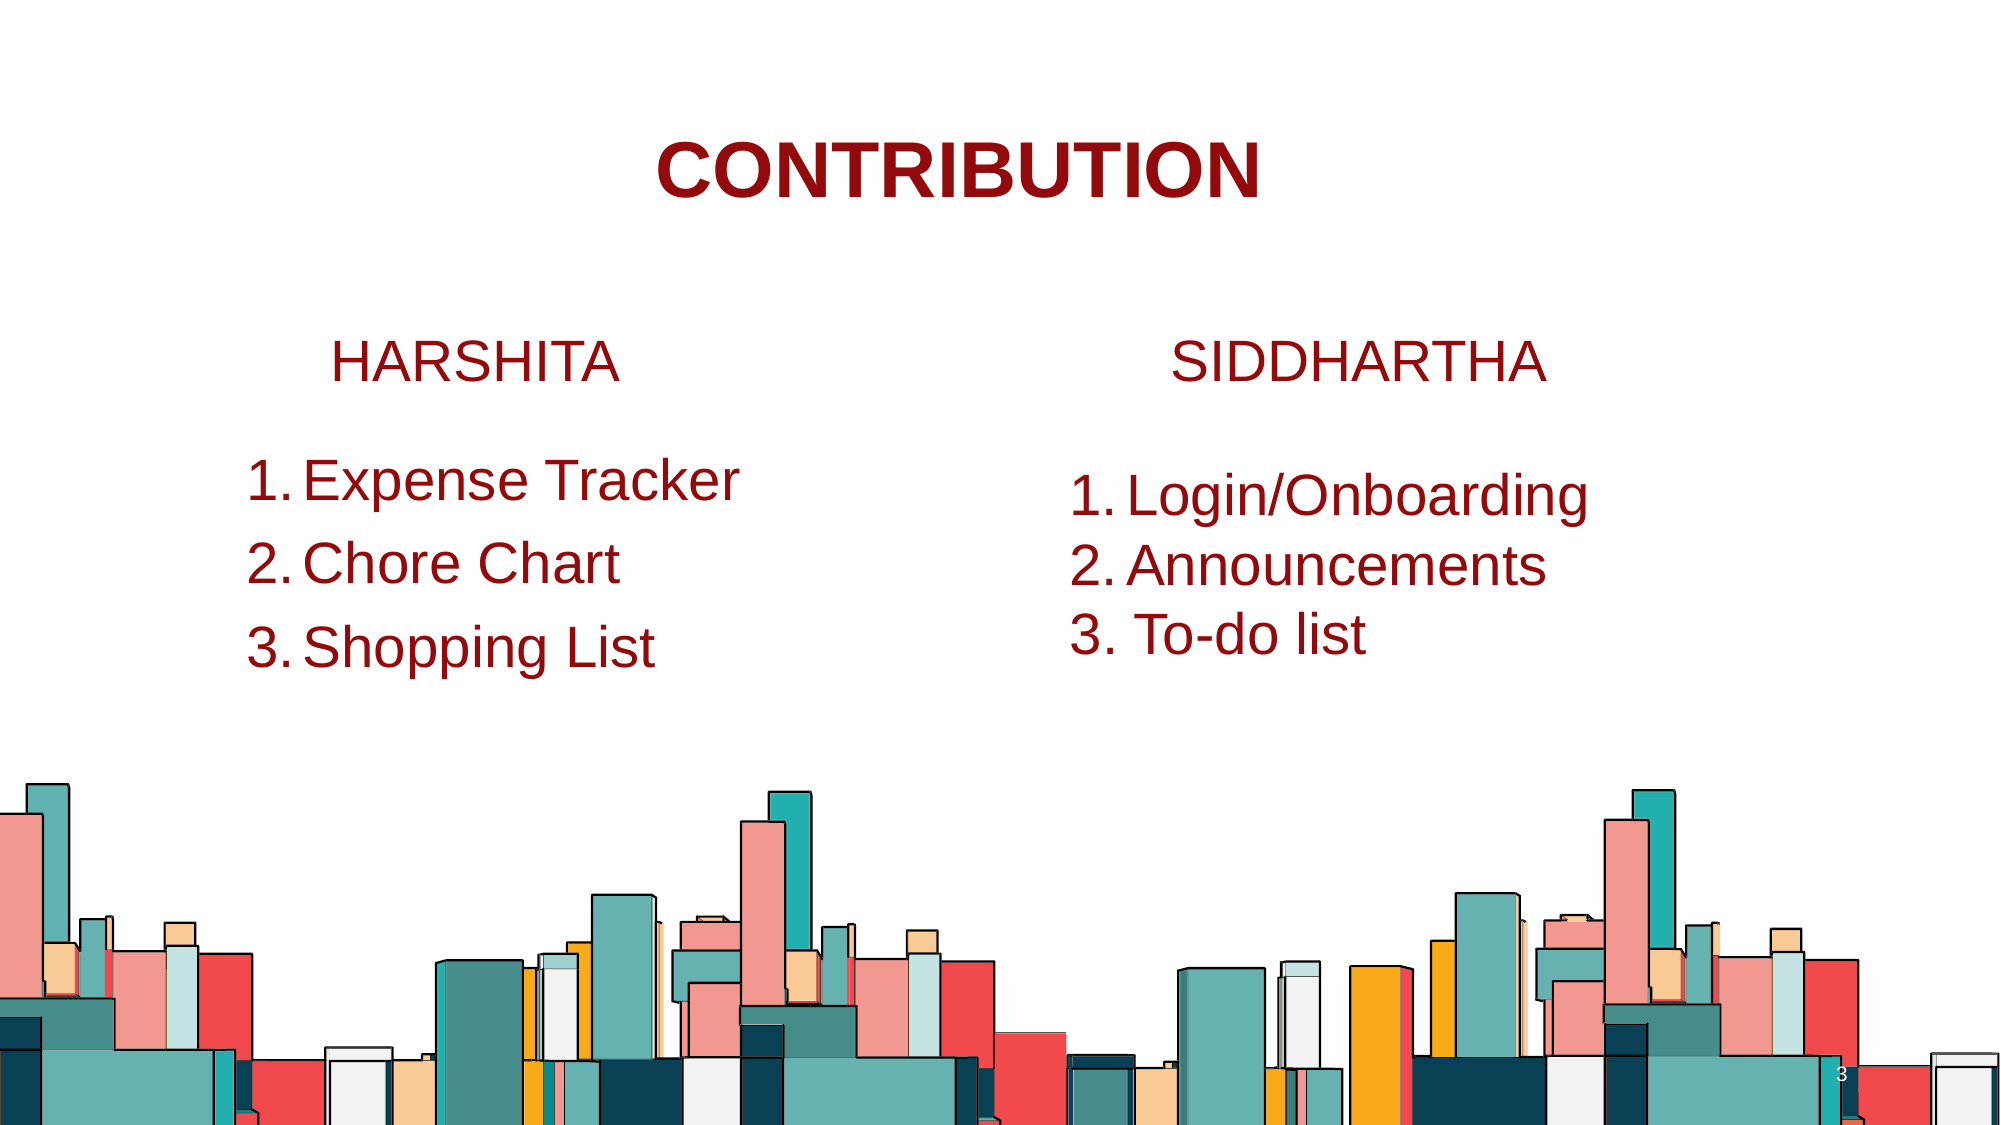

# CONTRIBUTION
HARSHITA
SIDDHARTHA
Expense Tracker
Chore Chart
Shopping List
Login/Onboarding
Announcements
3. To-do list
3